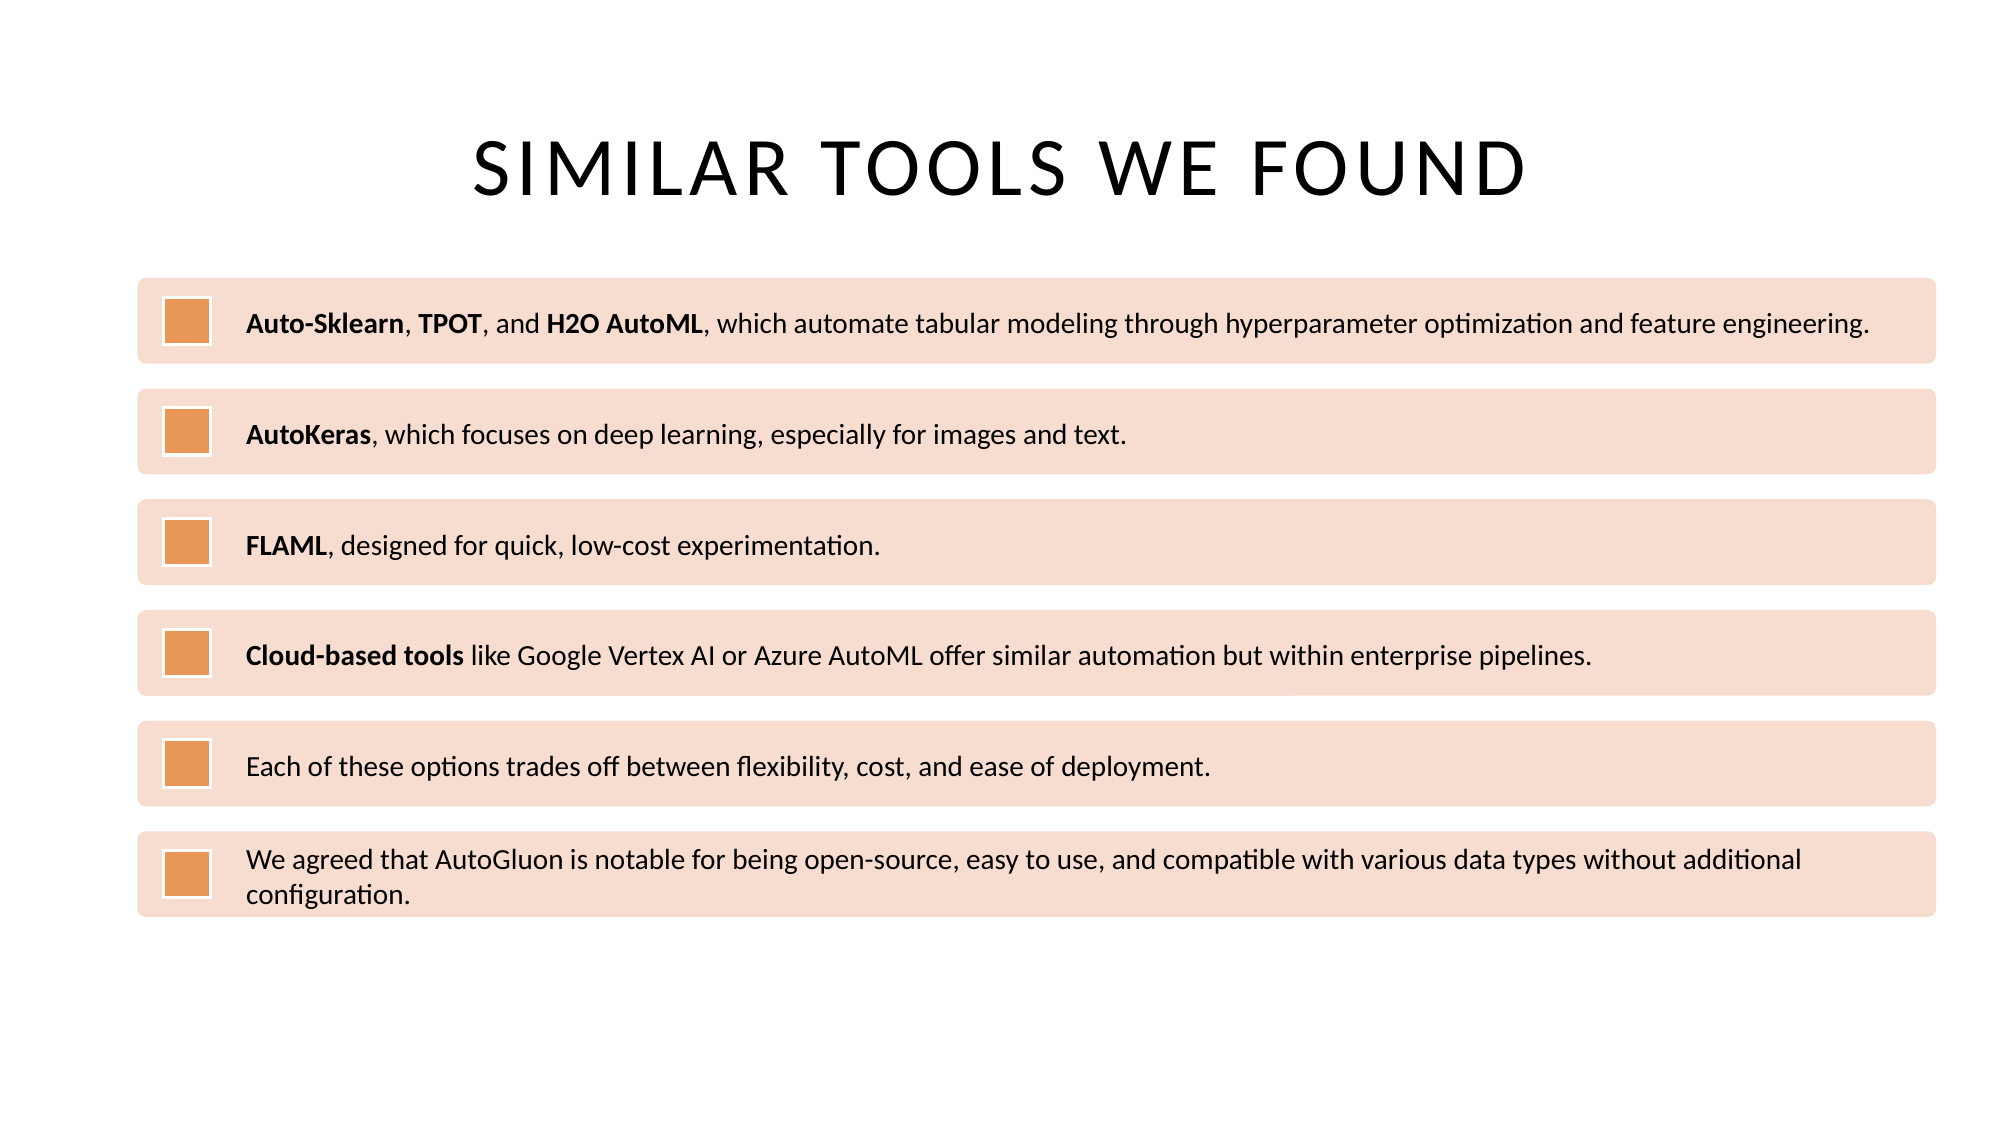

# SIMILAR TOOLS we found
Auto-Sklearn, TPOT, and H2O AutoML, which automate tabular modeling through hyperparameter optimization and feature engineering.
AutoKeras, which focuses on deep learning, especially for images and text.
FLAML, designed for quick, low-cost experimentation.
Cloud-based tools like Google Vertex AI or Azure AutoML offer similar automation but within enterprise pipelines.
Each of these options trades off between flexibility, cost, and ease of deployment.
We agreed that AutoGluon is notable for being open-source, easy to use, and compatible with various data types without additional configuration.